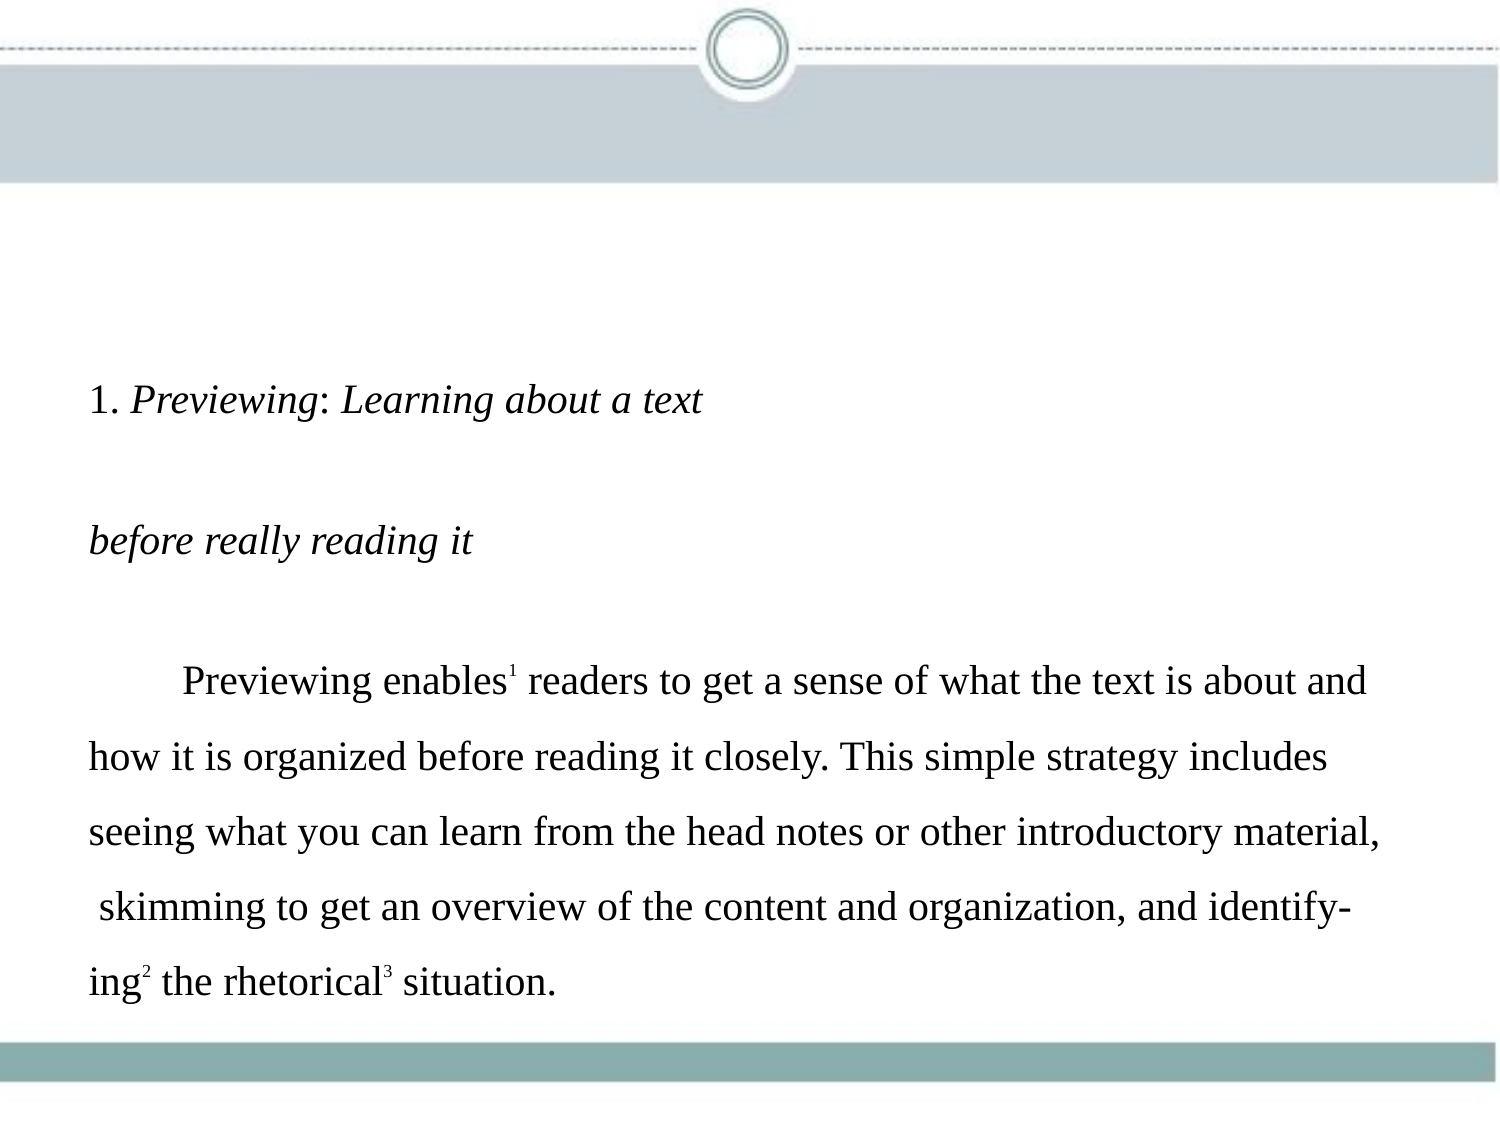

1. Previewing: Learning about a text
before really reading it
　　Previewing enables1 readers to get a sense of what the text is about and
how it is organized before reading it closely. This simple strategy includes
seeing what you can learn from the head notes or other introductory material,
 skimming to get an overview of the content and organization, and identify-
ing2 the rhetorical3 situation.